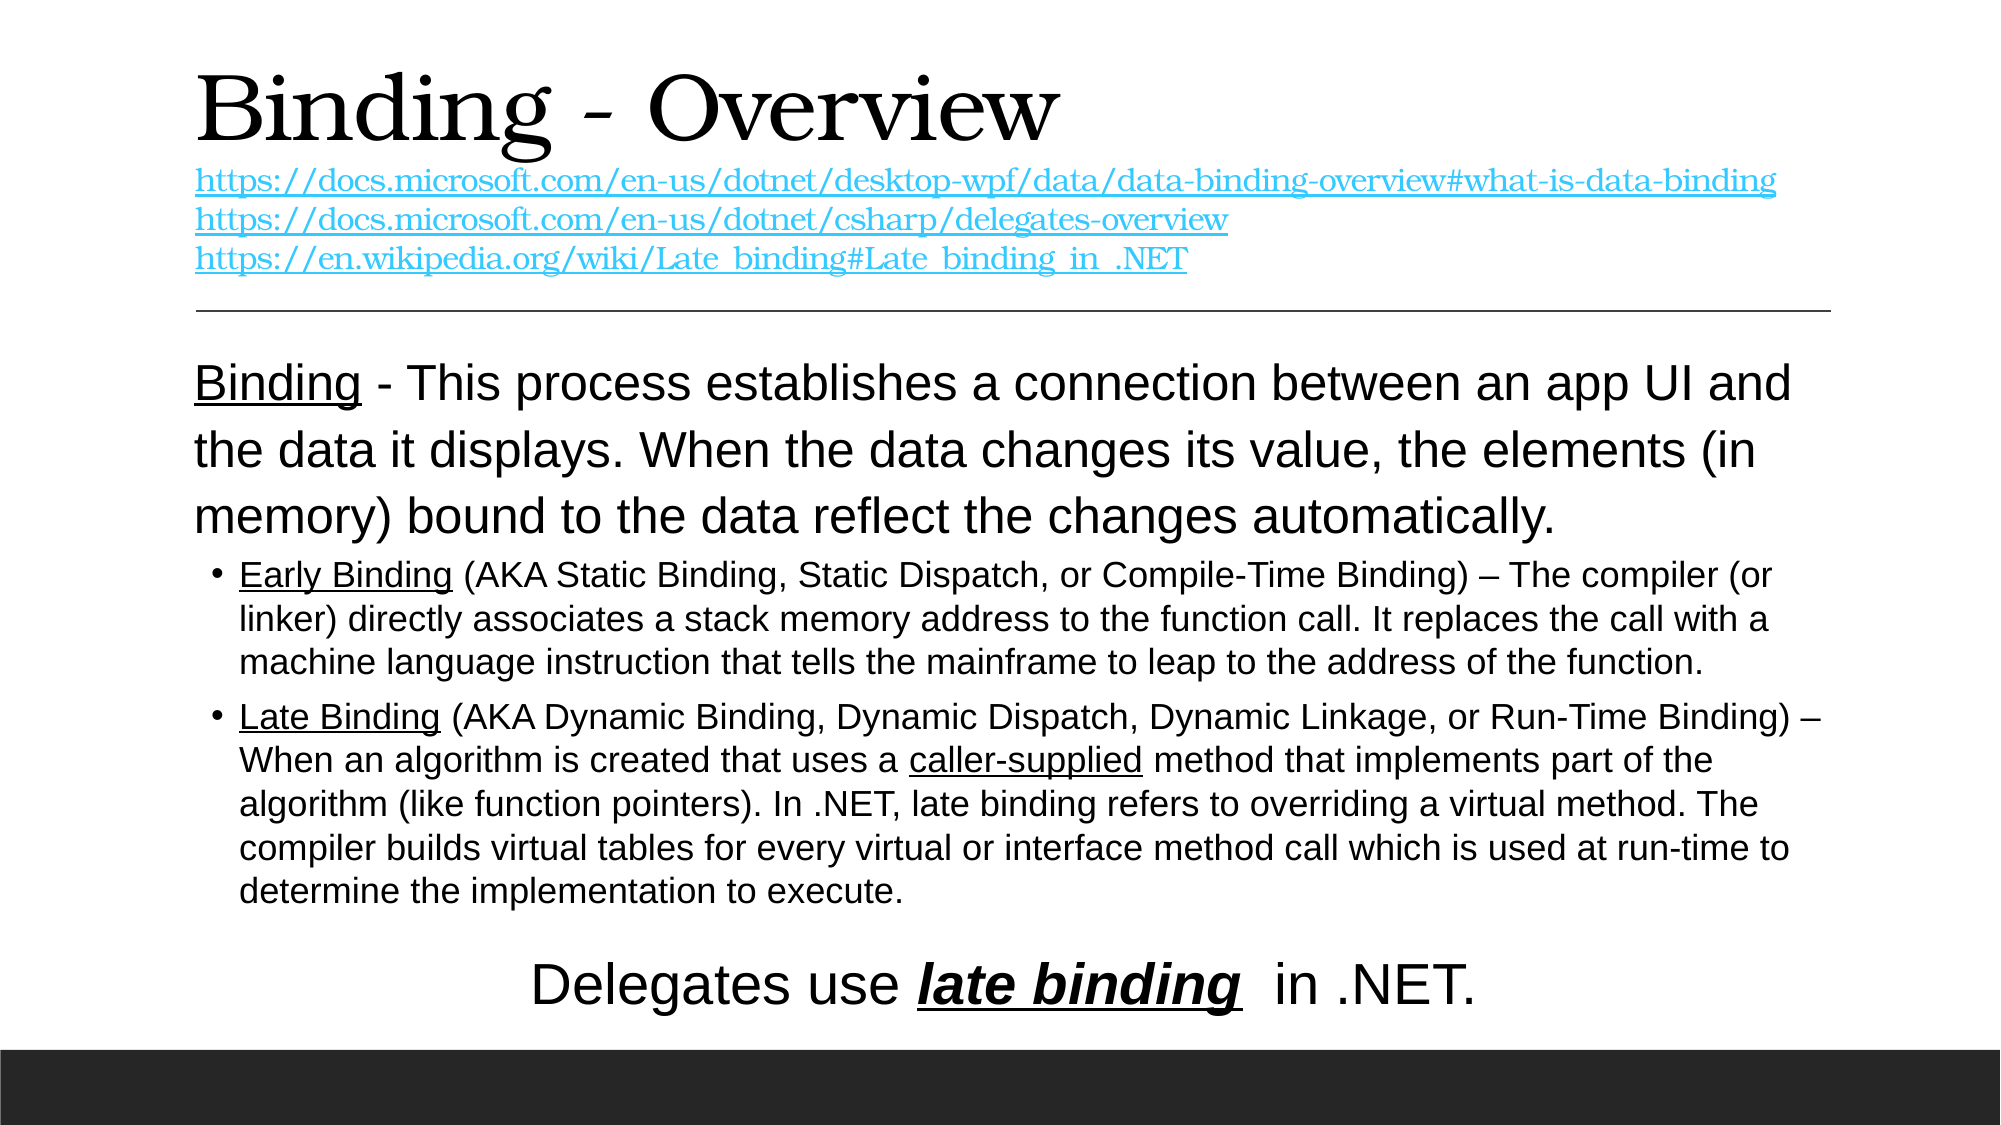

# Binding - Overview https://docs.microsoft.com/en-us/dotnet/desktop-wpf/data/data-binding-overview#what-is-data-binding https://docs.microsoft.com/en-us/dotnet/csharp/delegates-overview https://en.wikipedia.org/wiki/Late_binding#Late_binding_in_.NET
Binding - This process establishes a connection between an app UI and the data it displays. When the data changes its value, the elements (in memory) bound to the data reflect the changes automatically.
Early Binding (AKA Static Binding, Static Dispatch, or Compile-Time Binding) – The compiler (or linker) directly associates a stack memory address to the function call. It replaces the call with a machine language instruction that tells the mainframe to leap to the address of the function.
Late Binding (AKA Dynamic Binding, Dynamic Dispatch, Dynamic Linkage, or Run-Time Binding) – When an algorithm is created that uses a caller-supplied method that implements part of the algorithm (like function pointers). In .NET, late binding refers to overriding a virtual method. The compiler builds virtual tables for every virtual or interface method call which is used at run-time to determine the implementation to execute.
Delegates use late binding  in .NET.